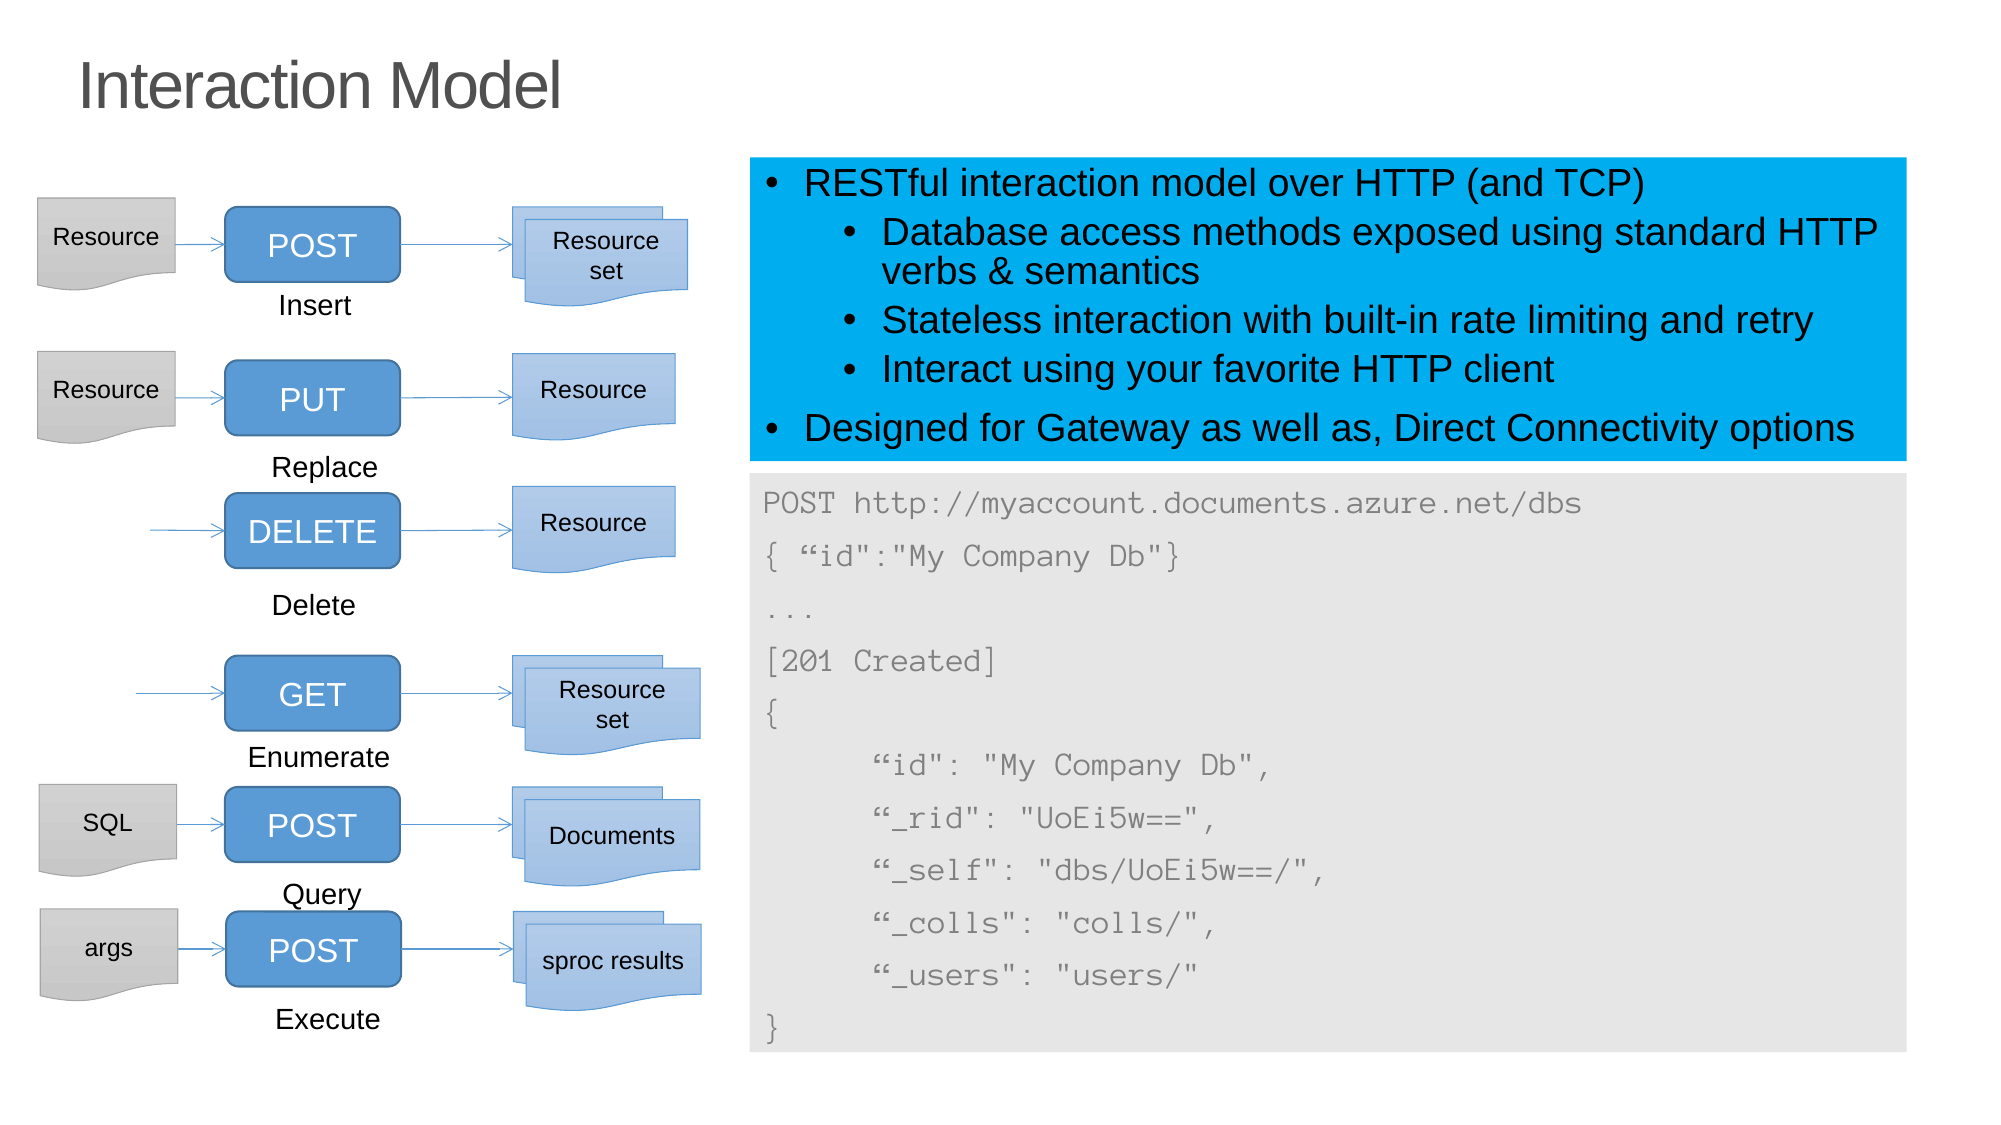

Interaction Model
RESTful interaction model over HTTP (and TCP)
Database access methods exposed using standard HTTP verbs & semantics
Stateless interaction with built-in rate limiting and retry
Interact using your favorite HTTP client
Designed for Gateway as well as, Direct Connectivity options
Resource
POST
Tenant
Resource set
Insert
Resource
Resource
PUT
Replace
POST http://myaccount.documents.azure.net/dbs
{ “id":"My Company Db"}
...
[201 Created]
{
      “id": "My Company Db",
      “_rid": "UoEi5w==",
      “_self": "dbs/UoEi5w==/",
      “_colls": "colls/",
      “_users": "users/"
}
Resource
DELETE
Delete
GET
Tenant
Resource set
Enumerate
SQL
POST
Tenant
Documents
Query
args
POST
Tenant
sproc results
Execute